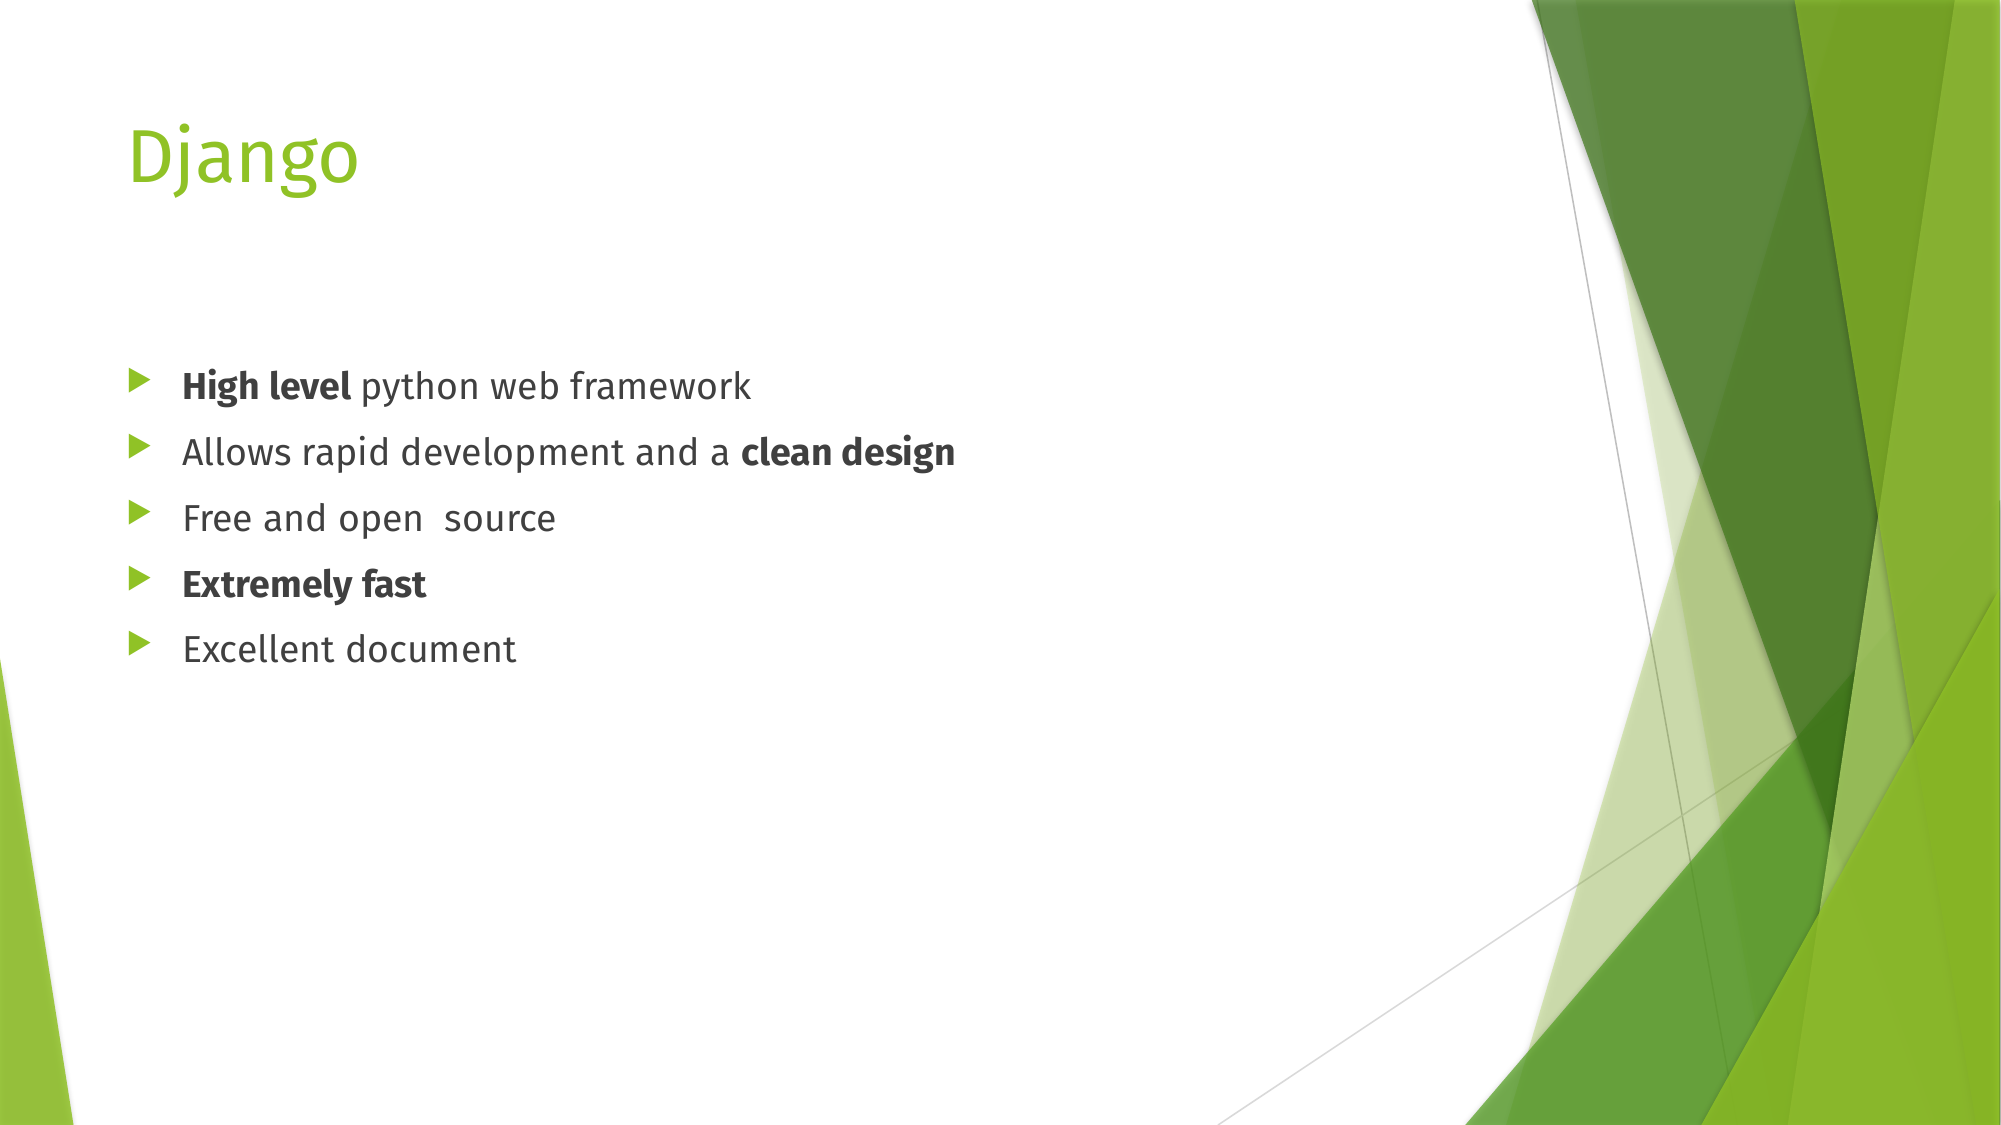

# Django
High level python web framework
Allows rapid development and a clean design
Free and open  source
Extremely fast
Excellent document